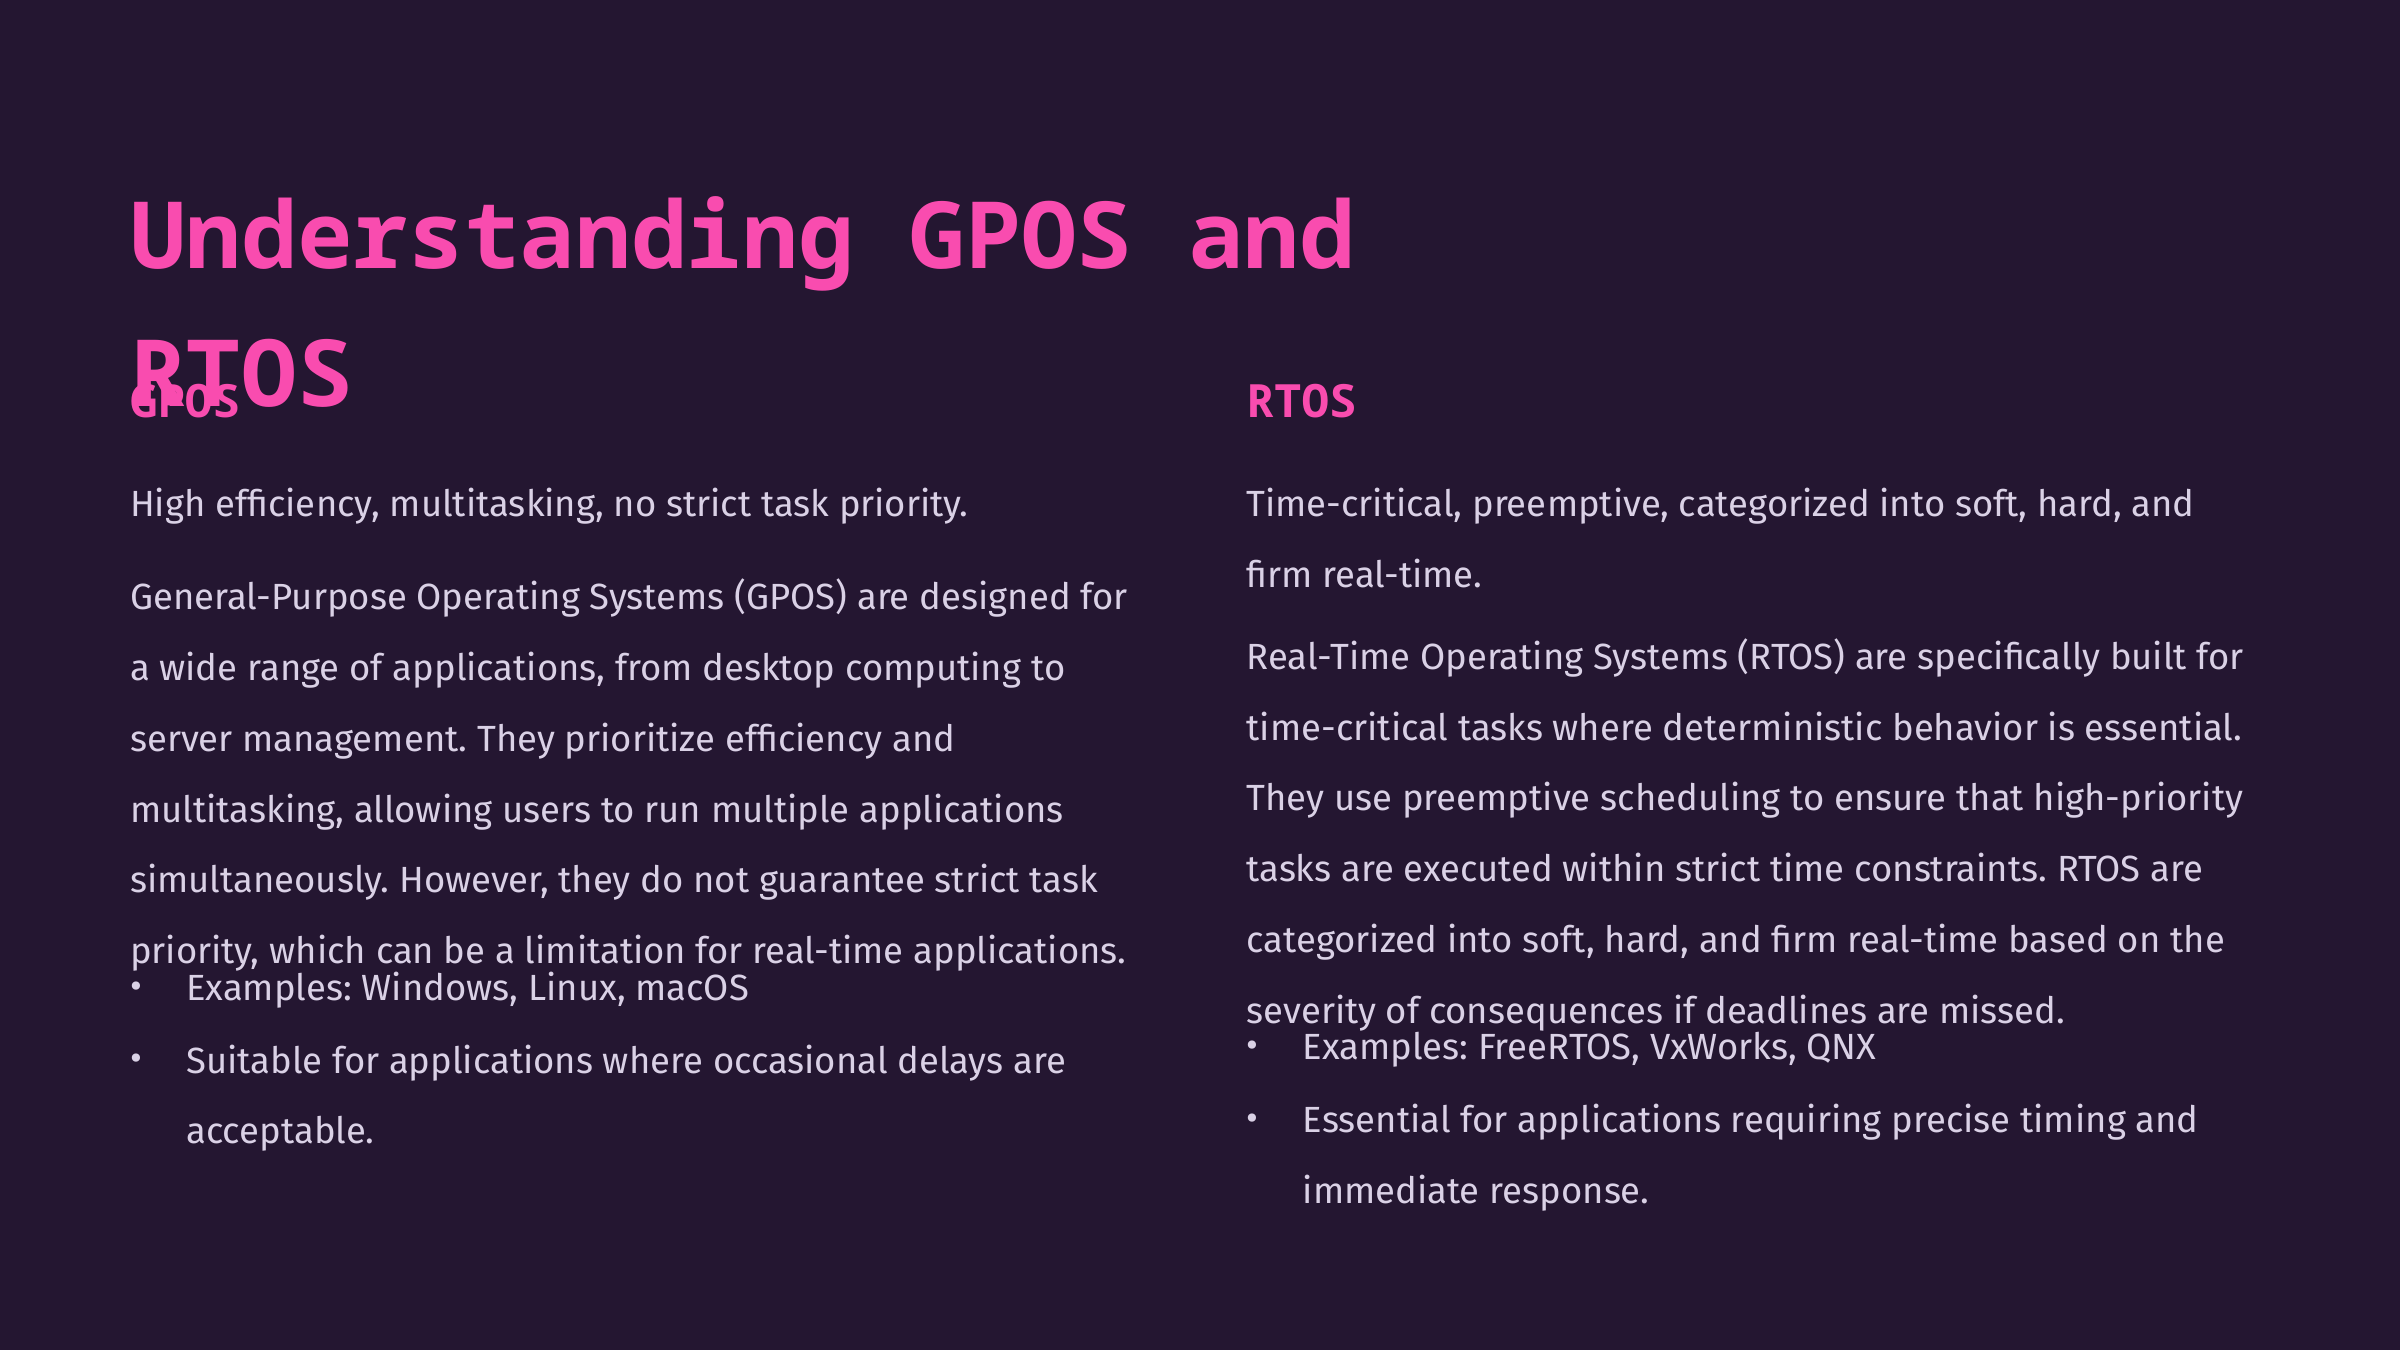

Understanding GPOS and RTOS
GPOS
RTOS
High efficiency, multitasking, no strict task priority.
Time-critical, preemptive, categorized into soft, hard, and firm real-time.
General-Purpose Operating Systems (GPOS) are designed for a wide range of applications, from desktop computing to server management. They prioritize efficiency and multitasking, allowing users to run multiple applications simultaneously. However, they do not guarantee strict task priority, which can be a limitation for real-time applications.
Real-Time Operating Systems (RTOS) are specifically built for time-critical tasks where deterministic behavior is essential. They use preemptive scheduling to ensure that high-priority tasks are executed within strict time constraints. RTOS are categorized into soft, hard, and firm real-time based on the severity of consequences if deadlines are missed.
Examples: Windows, Linux, macOS
Examples: FreeRTOS, VxWorks, QNX
Suitable for applications where occasional delays are acceptable.
Essential for applications requiring precise timing and immediate response.